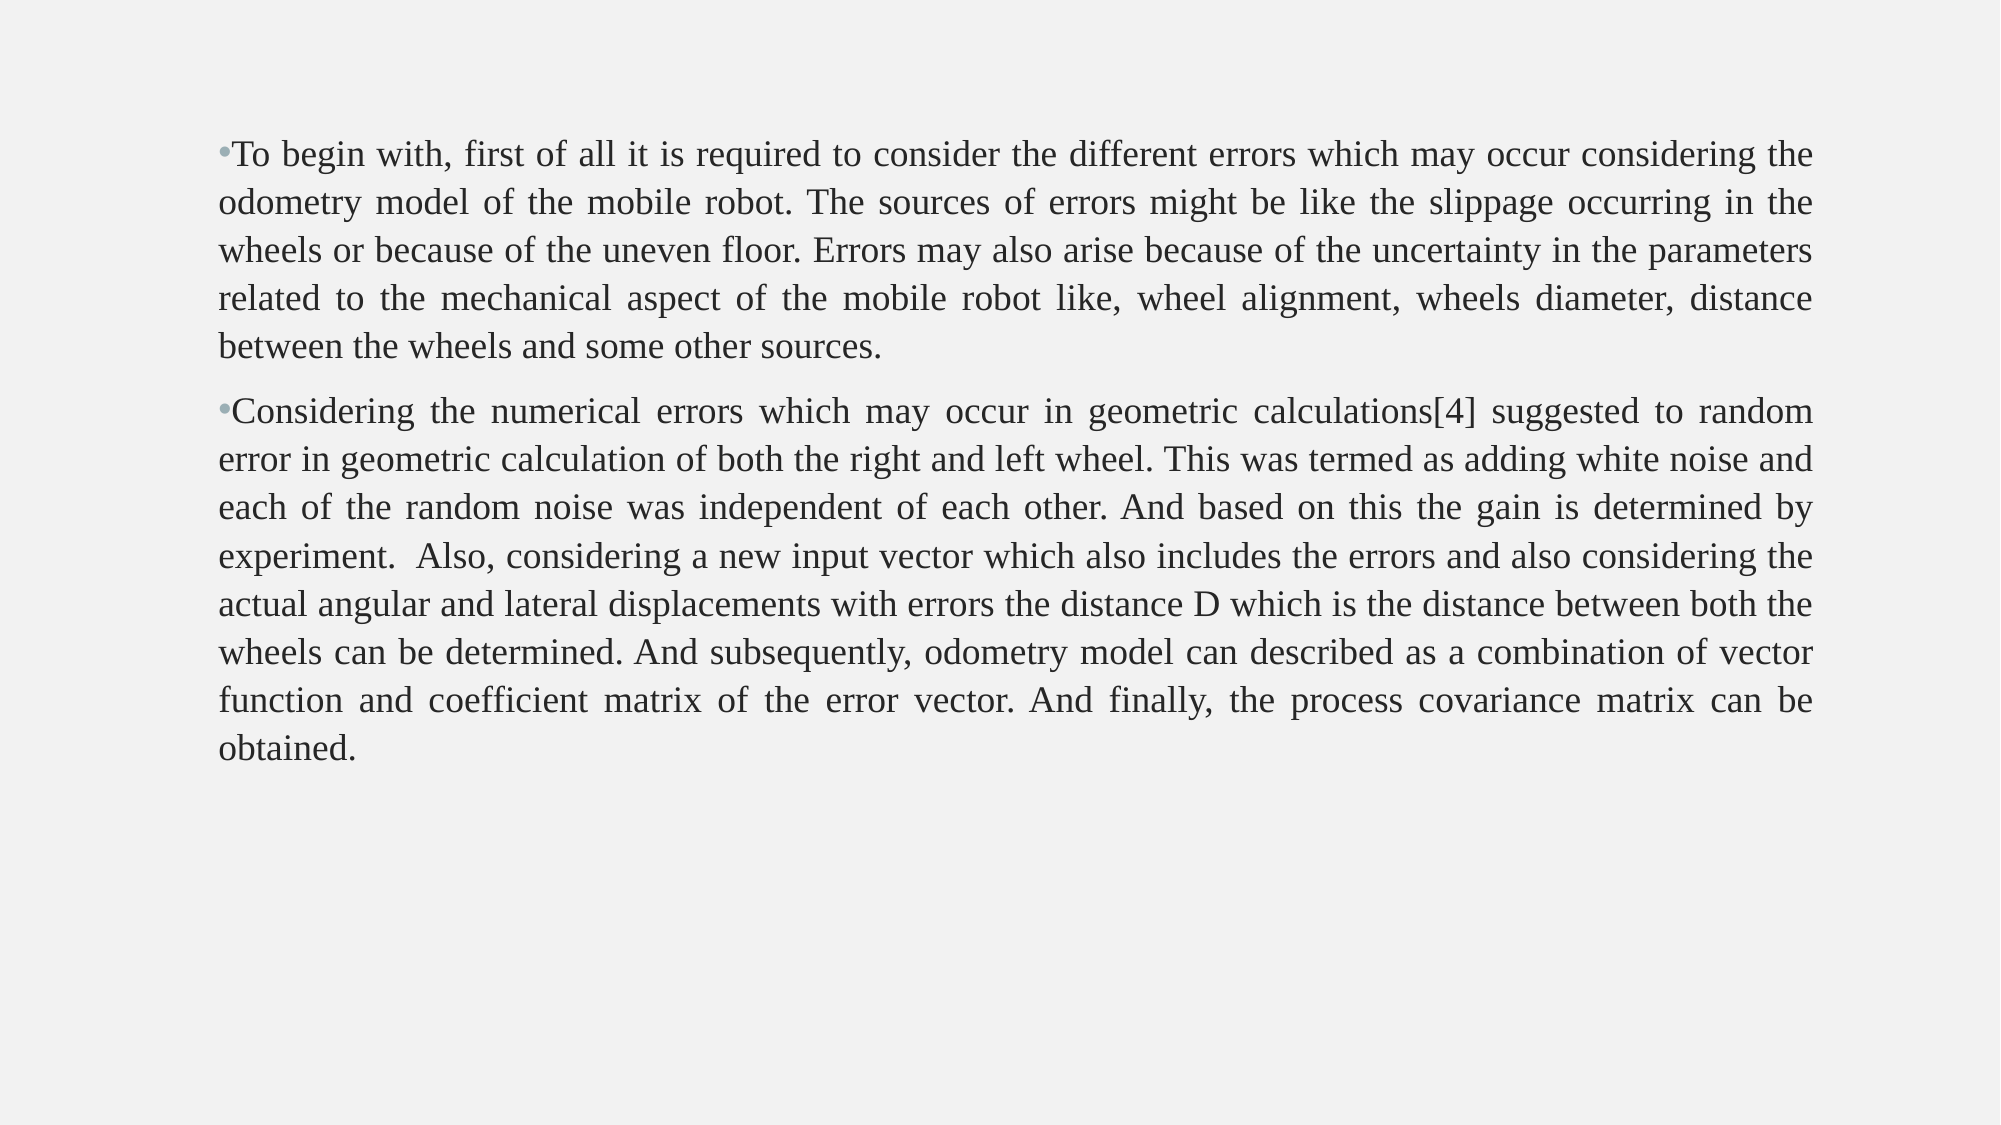

To begin with, first of all it is required to consider the different errors which may occur considering the odometry model of the mobile robot. The sources of errors might be like the slippage occurring in the wheels or because of the uneven floor. Errors may also arise because of the uncertainty in the parameters related to the mechanical aspect of the mobile robot like, wheel alignment, wheels diameter, distance between the wheels and some other sources.
Considering the numerical errors which may occur in geometric calculations[4] suggested to random error in geometric calculation of both the right and left wheel. This was termed as adding white noise and each of the random noise was independent of each other. And based on this the gain is determined by experiment.  Also, considering a new input vector which also includes the errors and also considering the actual angular and lateral displacements with errors the distance D which is the distance between both the wheels can be determined. And subsequently, odometry model can described as a combination of vector function and coefficient matrix of the error vector. And finally, the process covariance matrix can be obtained.